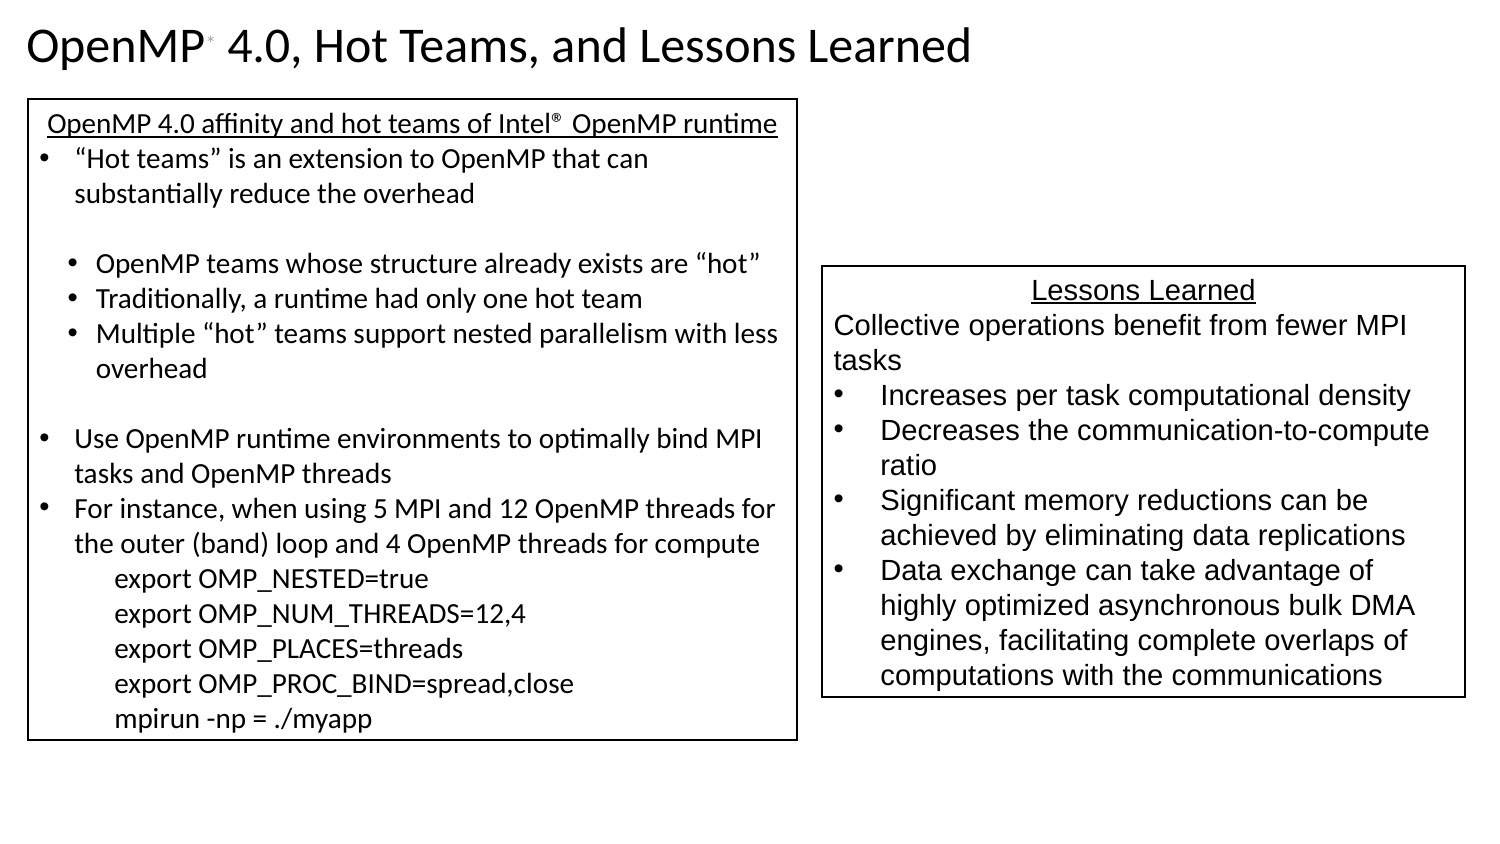

# OpenMP* 4.0, Hot Teams, and Lessons Learned
OpenMP 4.0 affinity and hot teams of Intel® OpenMP runtime
“Hot teams” is an extension to OpenMP that can substantially reduce the overhead

OpenMP teams whose structure already exists are “hot”
Traditionally, a runtime had only one hot team
Multiple “hot” teams support nested parallelism with less overhead

Use OpenMP runtime environments to optimally bind MPI tasks and OpenMP threads
For instance, when using 5 MPI and 12 OpenMP threads for the outer (band) loop and 4 OpenMP threads for compute
export OMP_NESTED=true
export OMP_NUM_THREADS=12,4
export OMP_PLACES=threads
export OMP_PROC_BIND=spread,close
mpirun -np = ./myapp
Lessons Learned
Collective operations benefit from fewer MPI tasks
Increases per task computational density
Decreases the communication-to-compute ratio
Significant memory reductions can be achieved by eliminating data replications
Data exchange can take advantage of highly optimized asynchronous bulk DMA engines, facilitating complete overlaps of computations with the communications